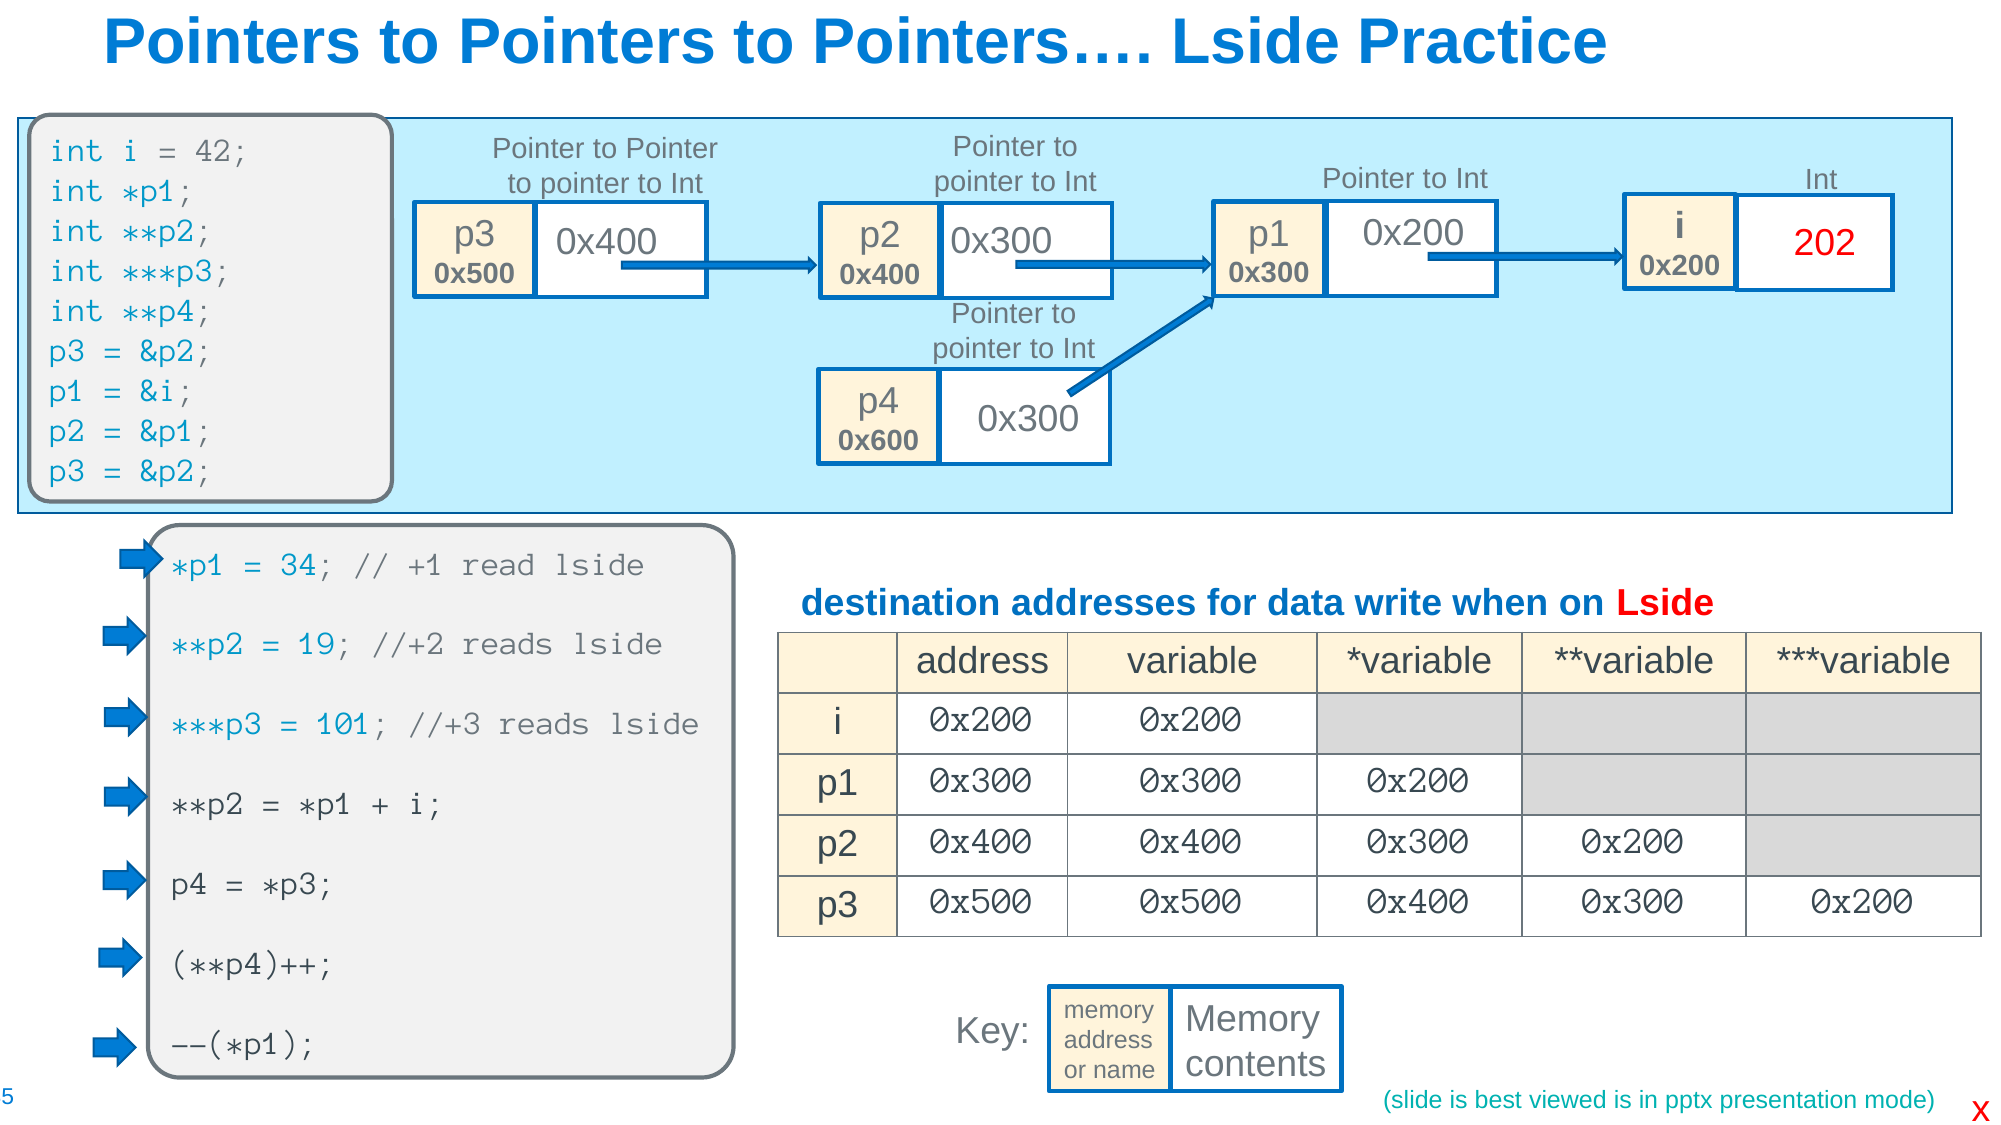

# Pointers to Pointers to Pointers…. Lside Practice
int i = 42;
int *p1;
int **p2;
int ***p3;
int **p4;
p3 = &p2;
p1 = &i;
p2 = &p1;
p3 = &p2;

Pointer to pointer to Int
p2
0x400

Pointer to Pointer to pointer to Int
p3
0x500

Pointer to Int
p1
0x300

Int
i
0x200

42
0x200

203
0x300

0x400

202
202
101
19
34
Pointer to pointer to Int
p4
0x600

0x300
*p1 = 34; // +1 read lside

**p2 = 19; //+2 reads lside

***p3 = 101; //+3 reads lside

**p2 = *p1 + i;

p4 = *p3;

(**p4)++;

--(*p1);

destination addresses for data write when on Lside

|  | address | variable | \*variable | \*\*variable | \*\*\*variable |
| --- | --- | --- | --- | --- | --- |
| i | 0x200 | 0x200 |  |  |  |
| p1 | 0x300 | 0x300 | 0x200 |  |  |
| p2 | 0x400 | 0x400 | 0x300 | 0x200 |  |
| p3 | 0x500 | 0x500 | 0x400 | 0x300 | 0x200 |

Memory
contents
memory
address
or name
Key:

(slide is best viewed is in pptx presentation mode)
x